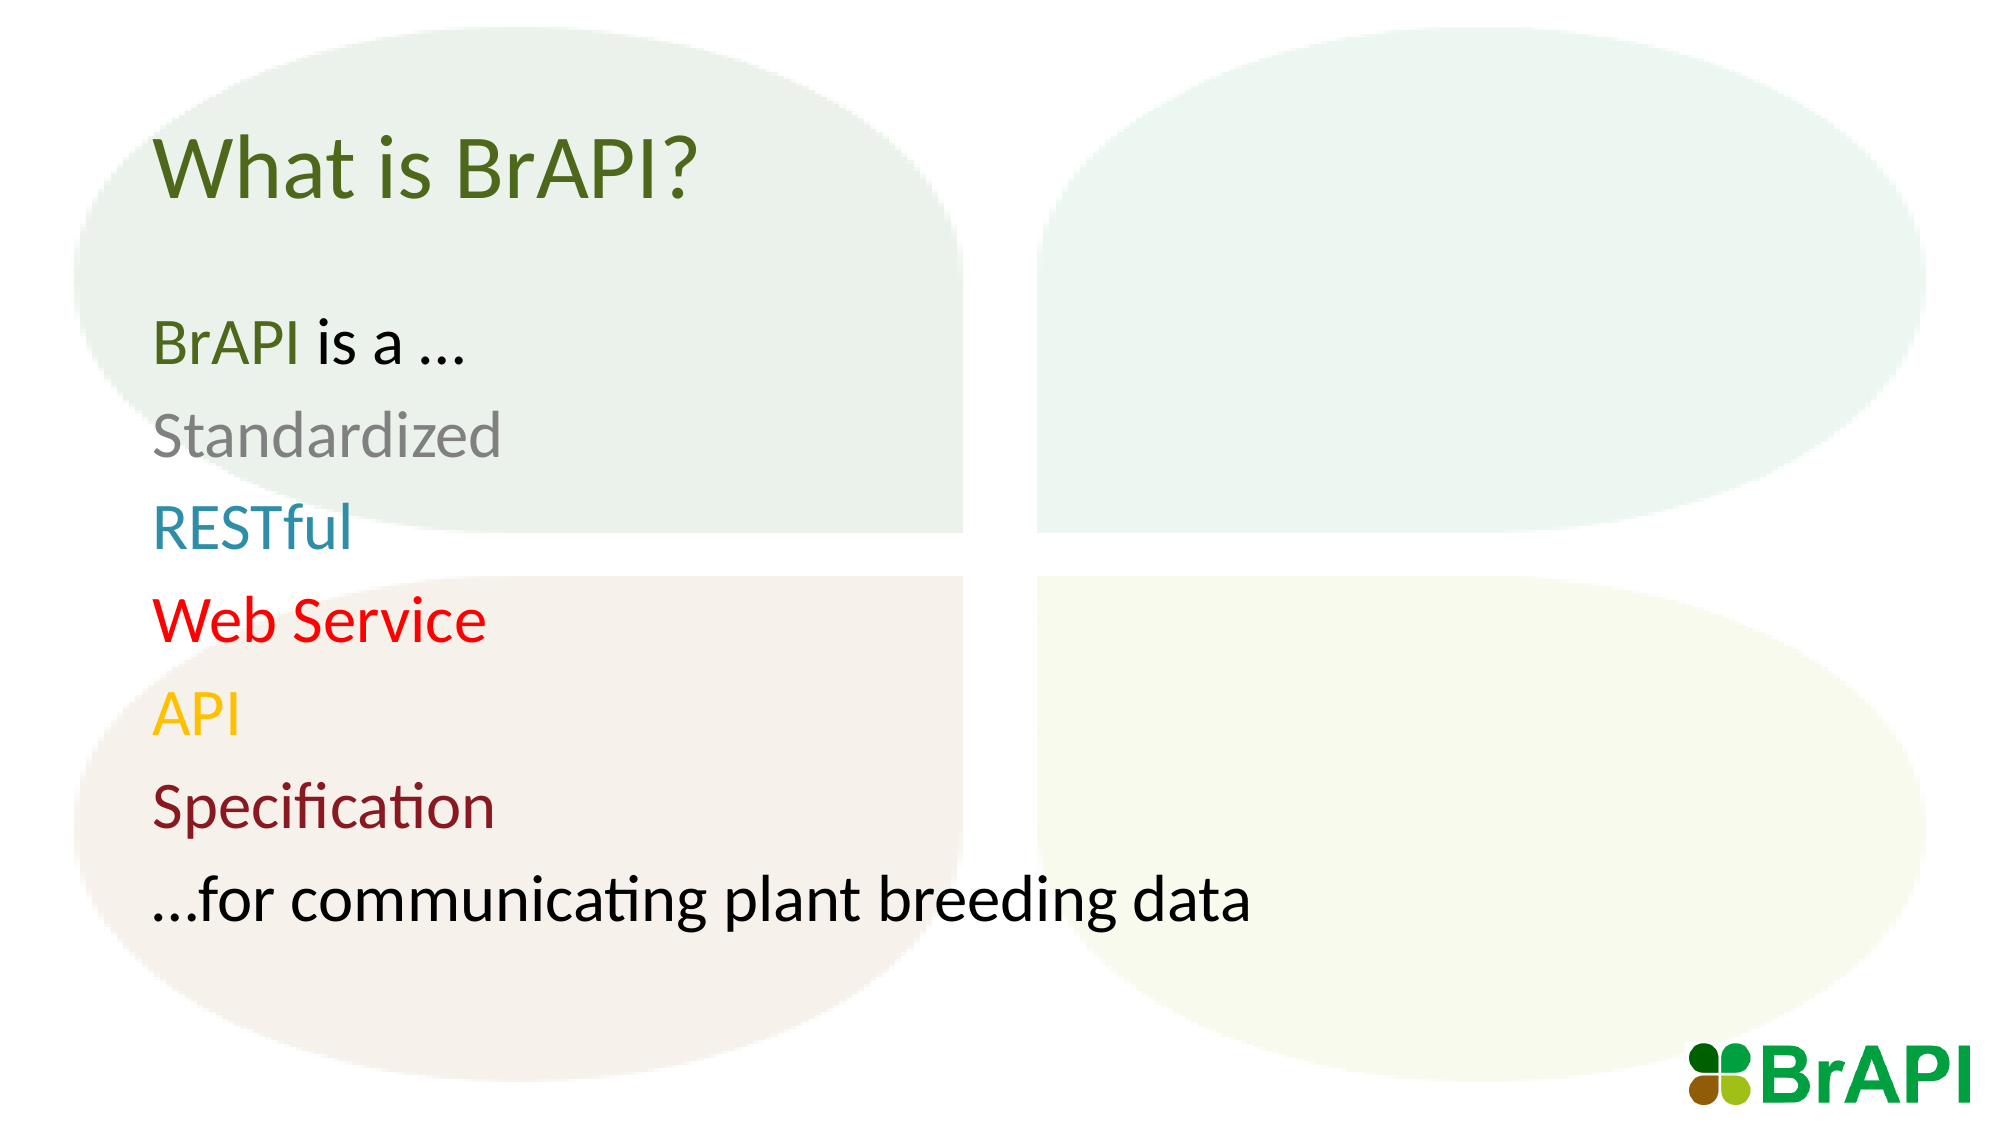

# What is BrAPI?
BrAPI is a …
Standardized
RESTful
Web Service
API
Specification
…for communicating plant breeding data